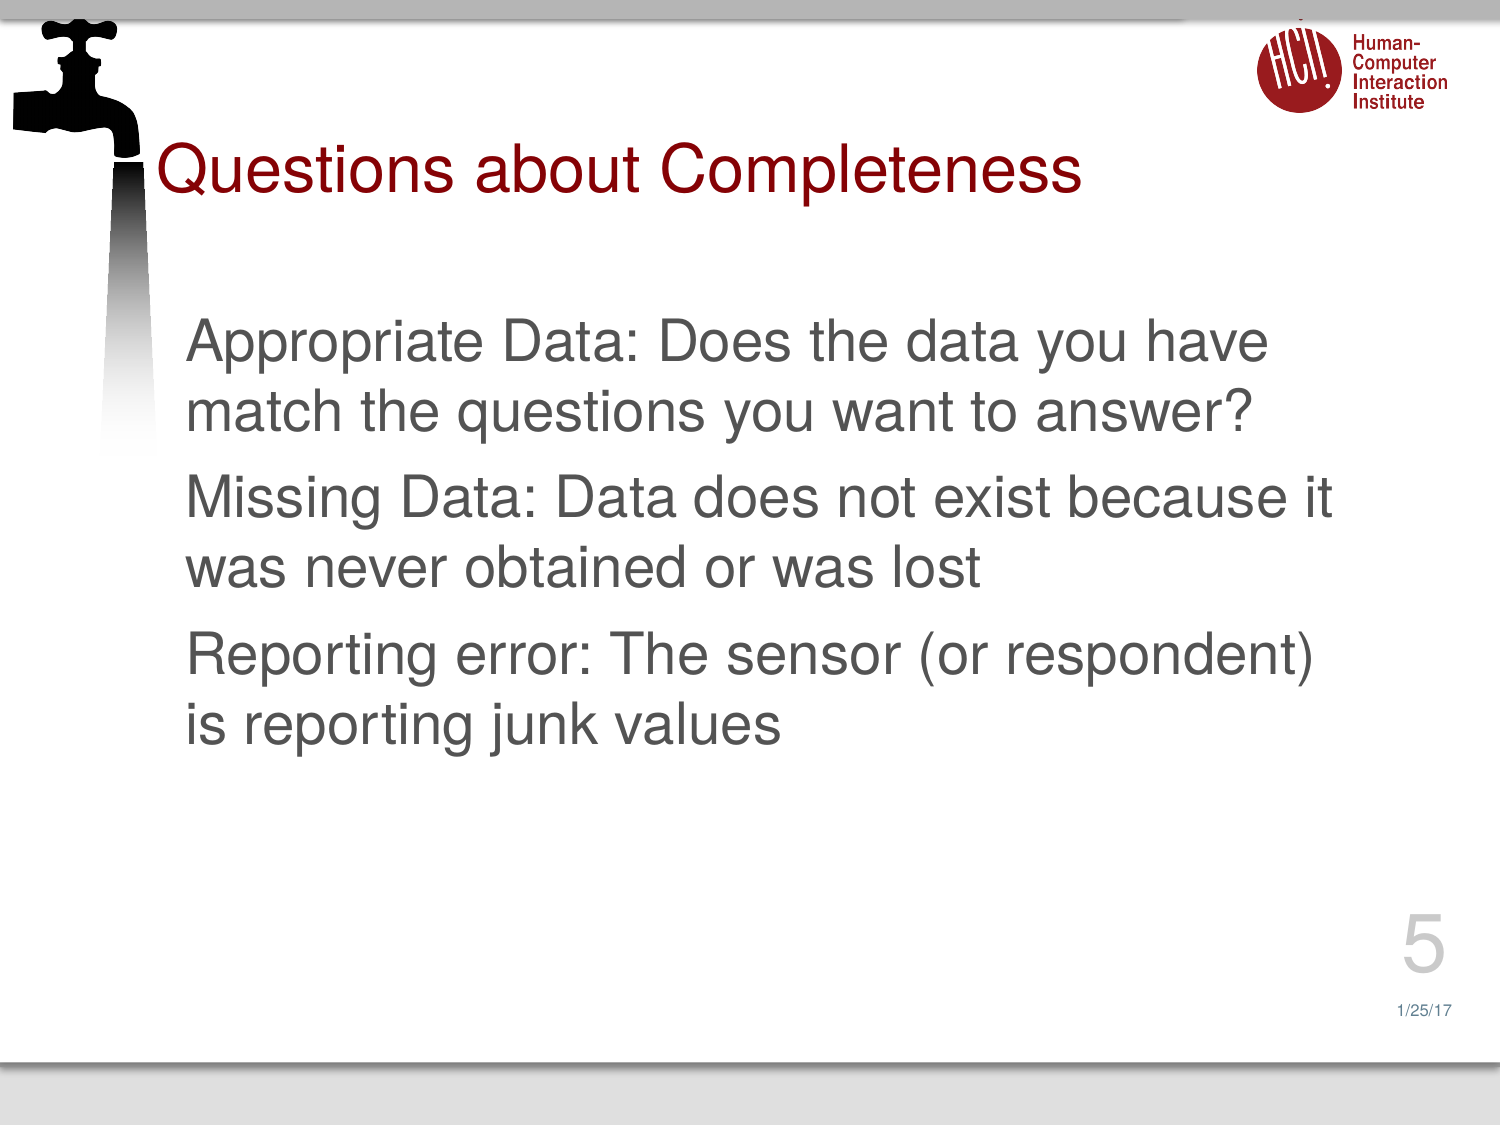

# Questions about Completeness
Appropriate Data: Does the data you have match the questions you want to answer?
Missing Data: Data does not exist because it was never obtained or was lost
Reporting error: The sensor (or respondent) is reporting junk values

5
1/25/17